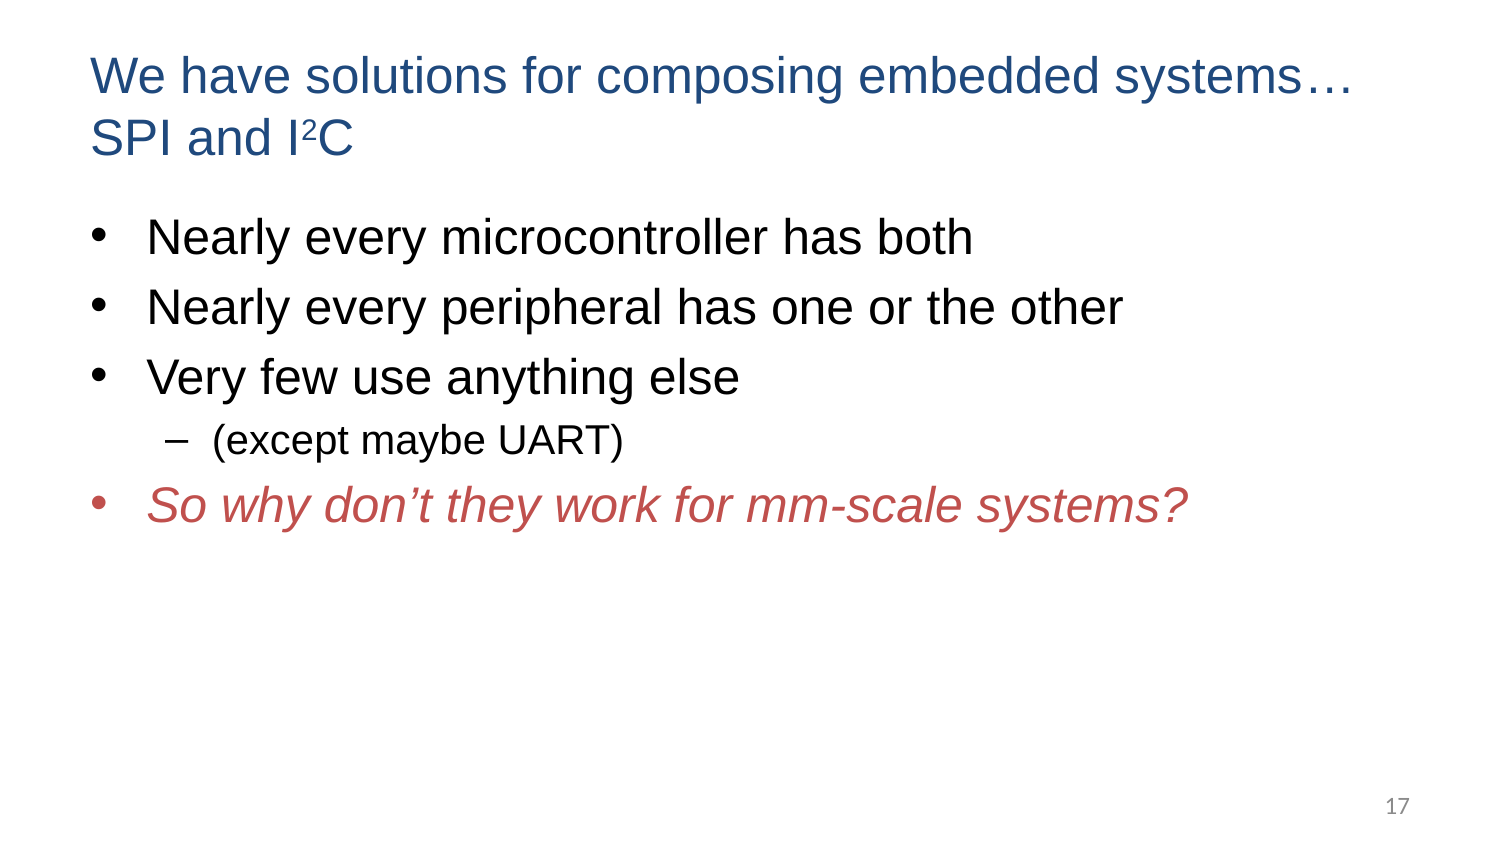

# We have solutions for composing embedded systems… SPI and I2C
Nearly every microcontroller has both
Nearly every peripheral has one or the other
Very few use anything else
(except maybe UART)
So why don’t they work for mm-scale systems?
17